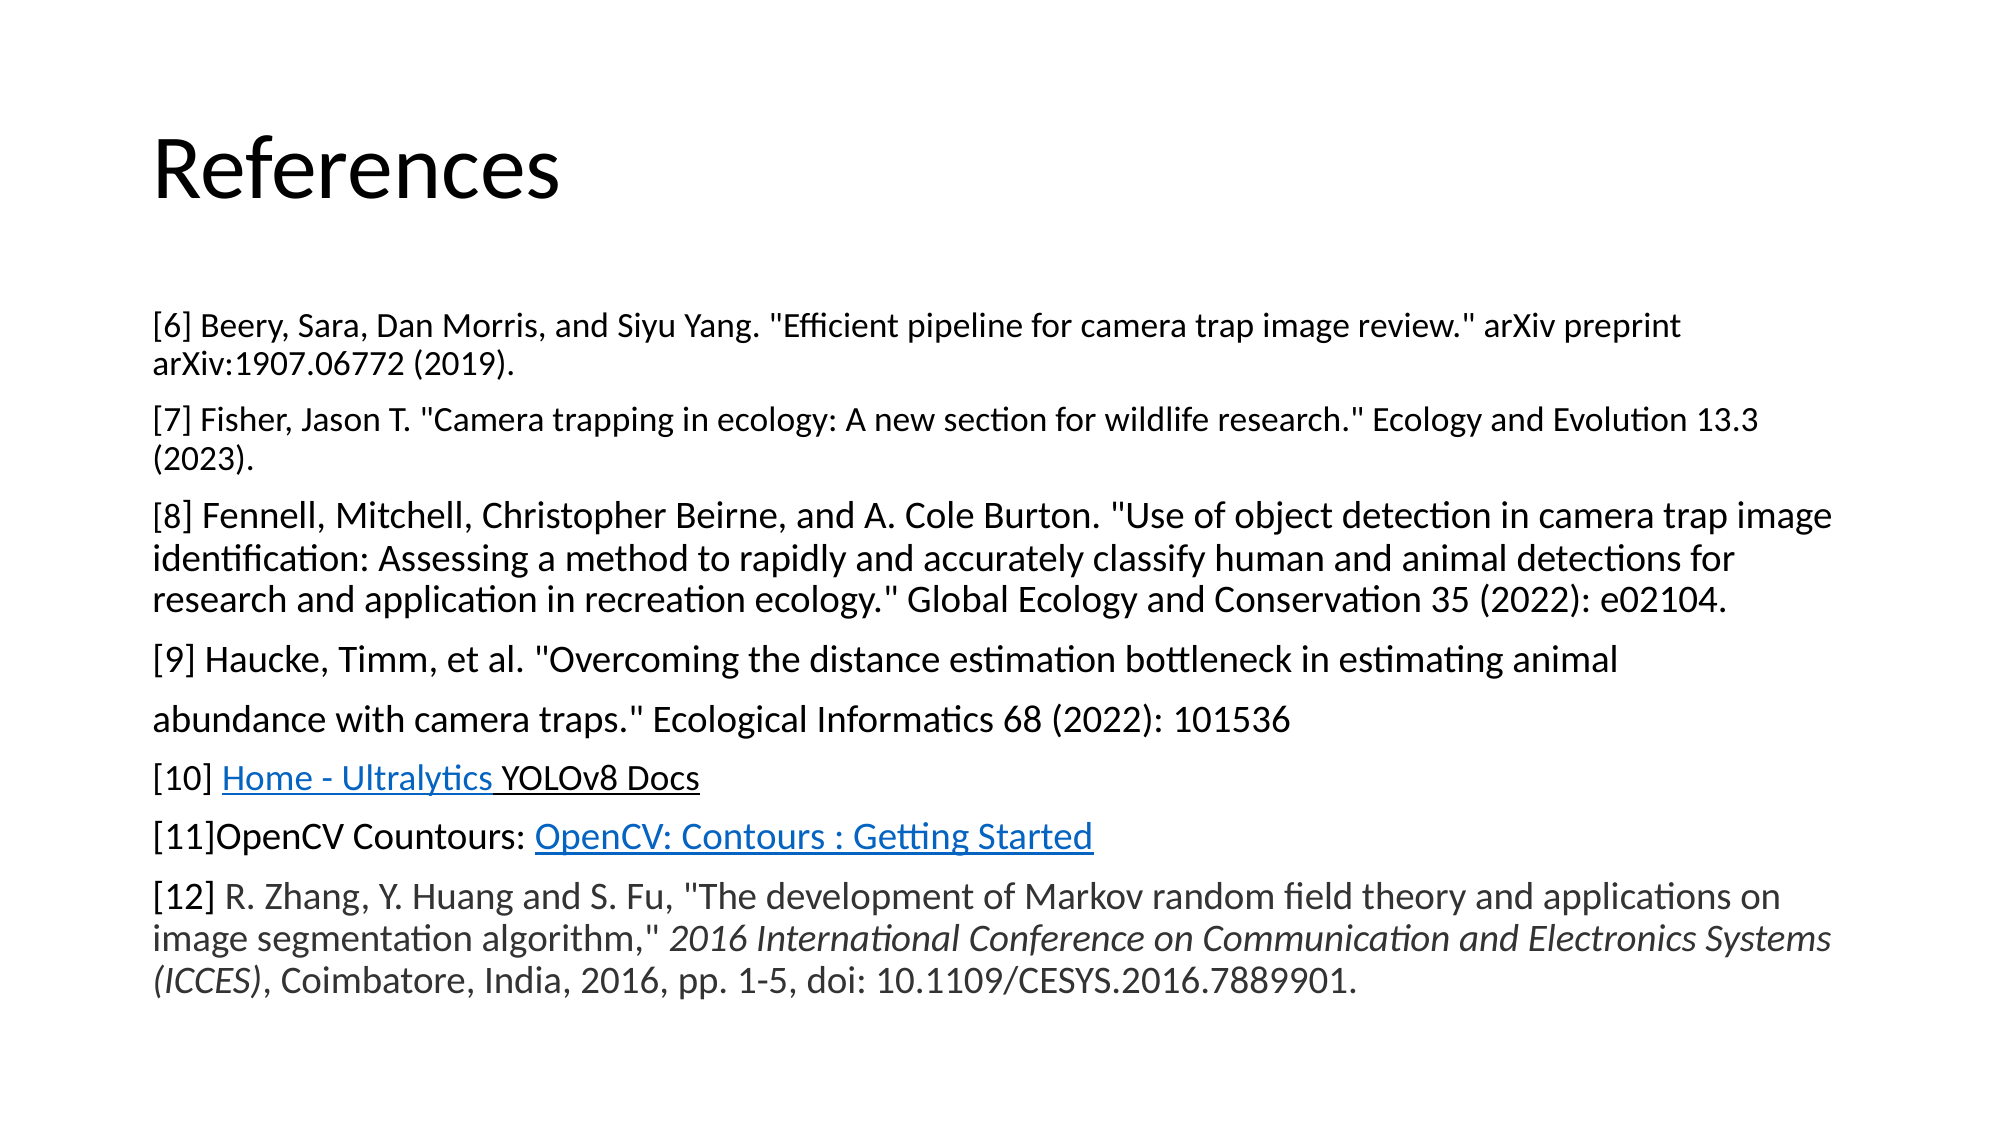

# References
[6] Beery, Sara, Dan Morris, and Siyu Yang. "Efficient pipeline for camera trap image review." arXiv preprint arXiv:1907.06772 (2019).
[7] Fisher, Jason T. "Camera trapping in ecology: A new section for wildlife research." Ecology and Evolution 13.3 (2023).
[8] Fennell, Mitchell, Christopher Beirne, and A. Cole Burton. "Use of object detection in camera trap image identification: Assessing a method to rapidly and accurately classify human and animal detections for research and application in recreation ecology." Global Ecology and Conservation 35 (2022): e02104.
[9] Haucke, Timm, et al. "Overcoming the distance estimation bottleneck in estimating animal
abundance with camera traps." Ecological Informatics 68 (2022): 101536
[10] Home - Ultralytics YOLOv8 Docs
[11]OpenCV Countours: OpenCV: Contours : Getting Started
[12] R. Zhang, Y. Huang and S. Fu, "The development of Markov random field theory and applications on image segmentation algorithm," 2016 International Conference on Communication and Electronics Systems (ICCES), Coimbatore, India, 2016, pp. 1-5, doi: 10.1109/CESYS.2016.7889901.